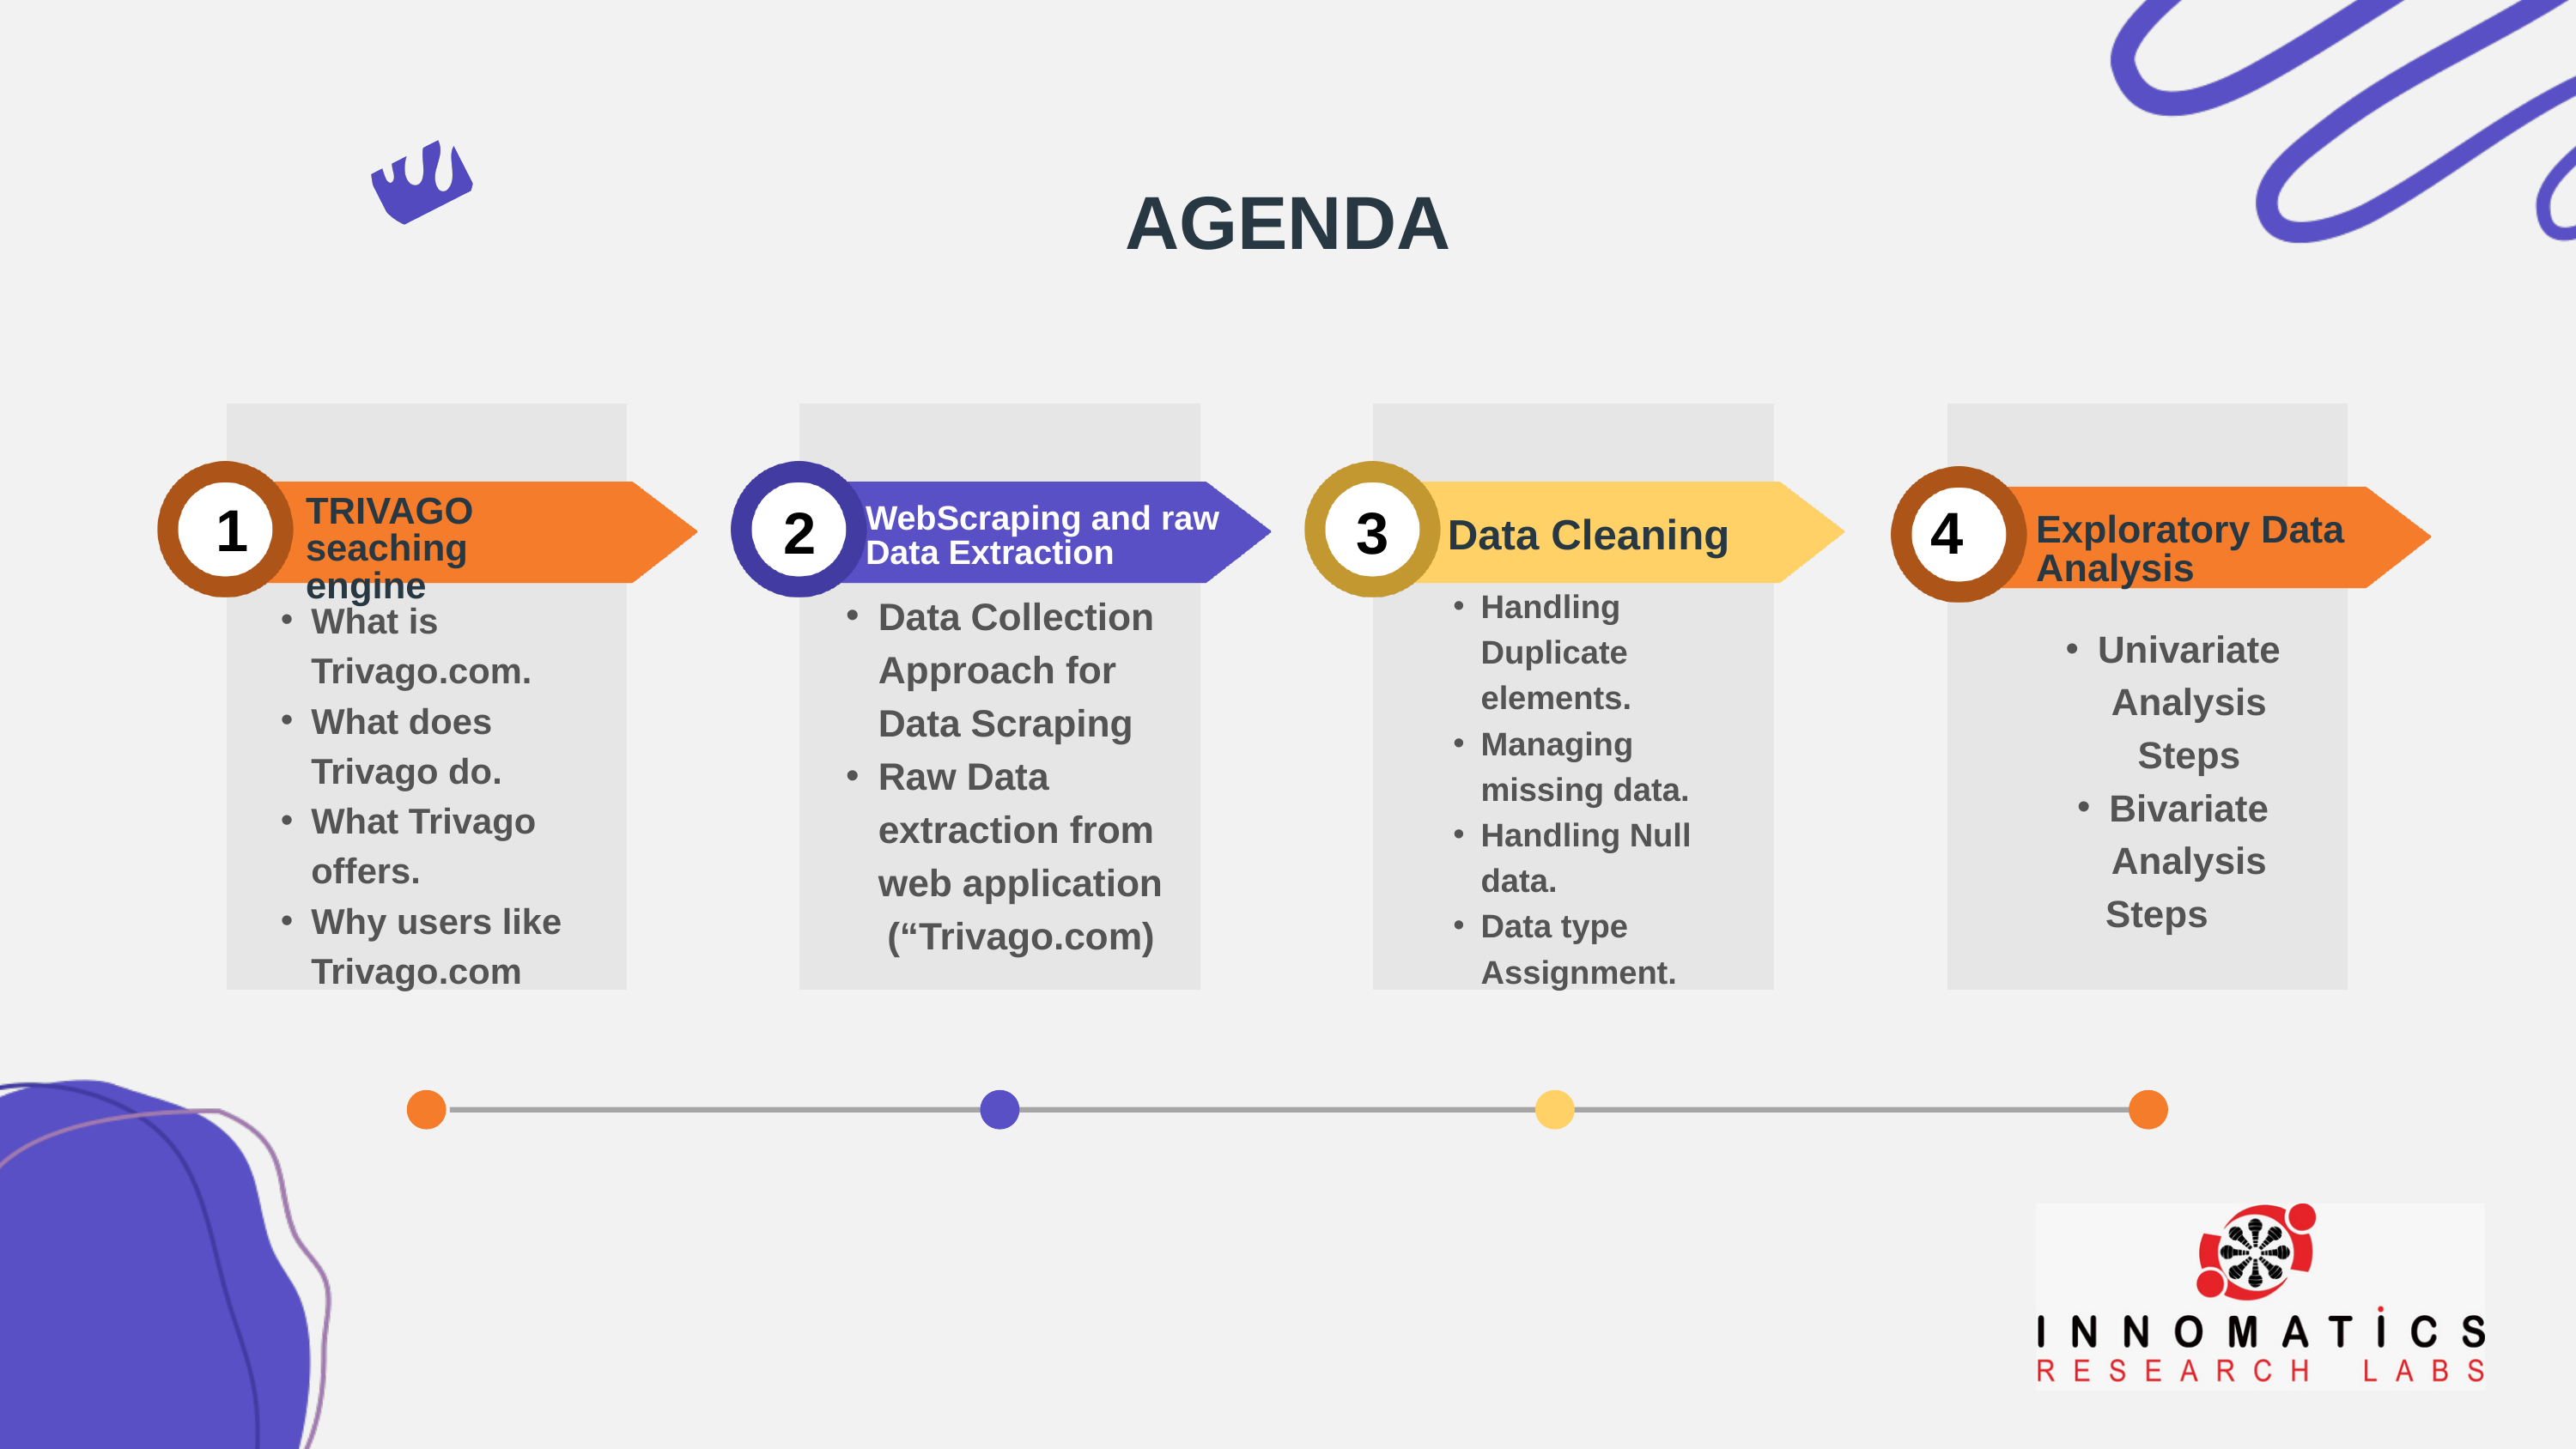

AGENDA

TRIVAGO seaching
engine

WebScraping and raw Data Extraction
1
2
3
4
Exploratory Data Analysis
Data Cleaning
Handling Duplicate elements.
Managing missing data.
Handling Null data.
Data type Assignment.
Data Collection Approach for Data Scraping
Raw Data extraction from web application
       (“Trivago.com)
What is Trivago.com.
What does Trivago do.
What Trivago offers.
Why users like Trivago.com
Univariate Analysis Steps
Bivariate Analysis
Steps